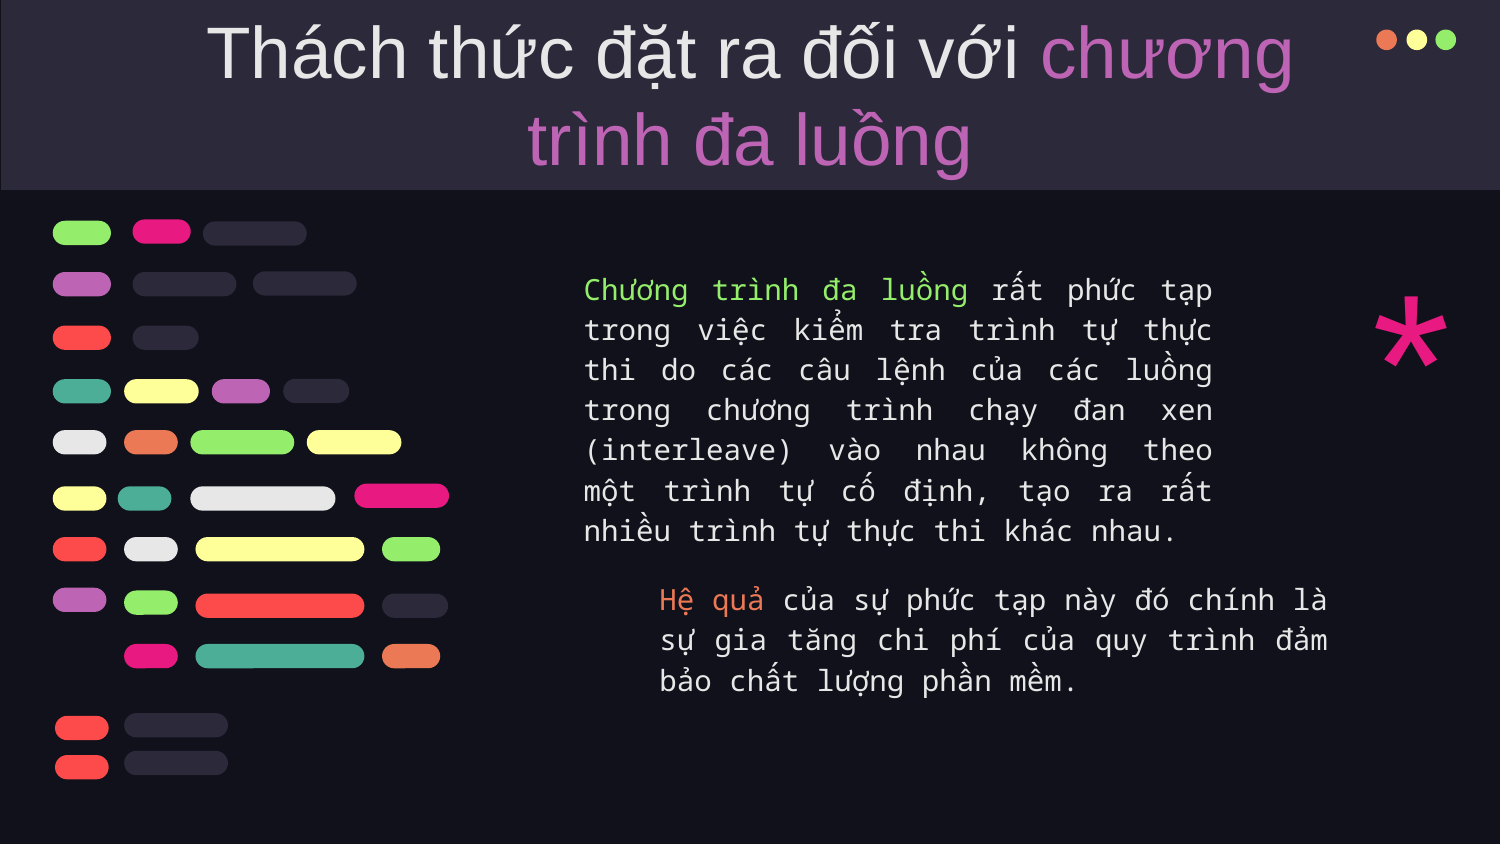

# Thách thức đặt ra đối với chương trình đa luồng

*
Chương trình đa luồng rất phức tạp trong việc kiểm tra trình tự thực thi do các câu lệnh của các luồng trong chương trình chạy đan xen (interleave) vào nhau không theo một trình tự cố định, tạo ra rất nhiều trình tự thực thi khác nhau.
Hệ quả của sự phức tạp này đó chính là sự gia tăng chi phí của quy trình đảm bảo chất lượng phần mềm.